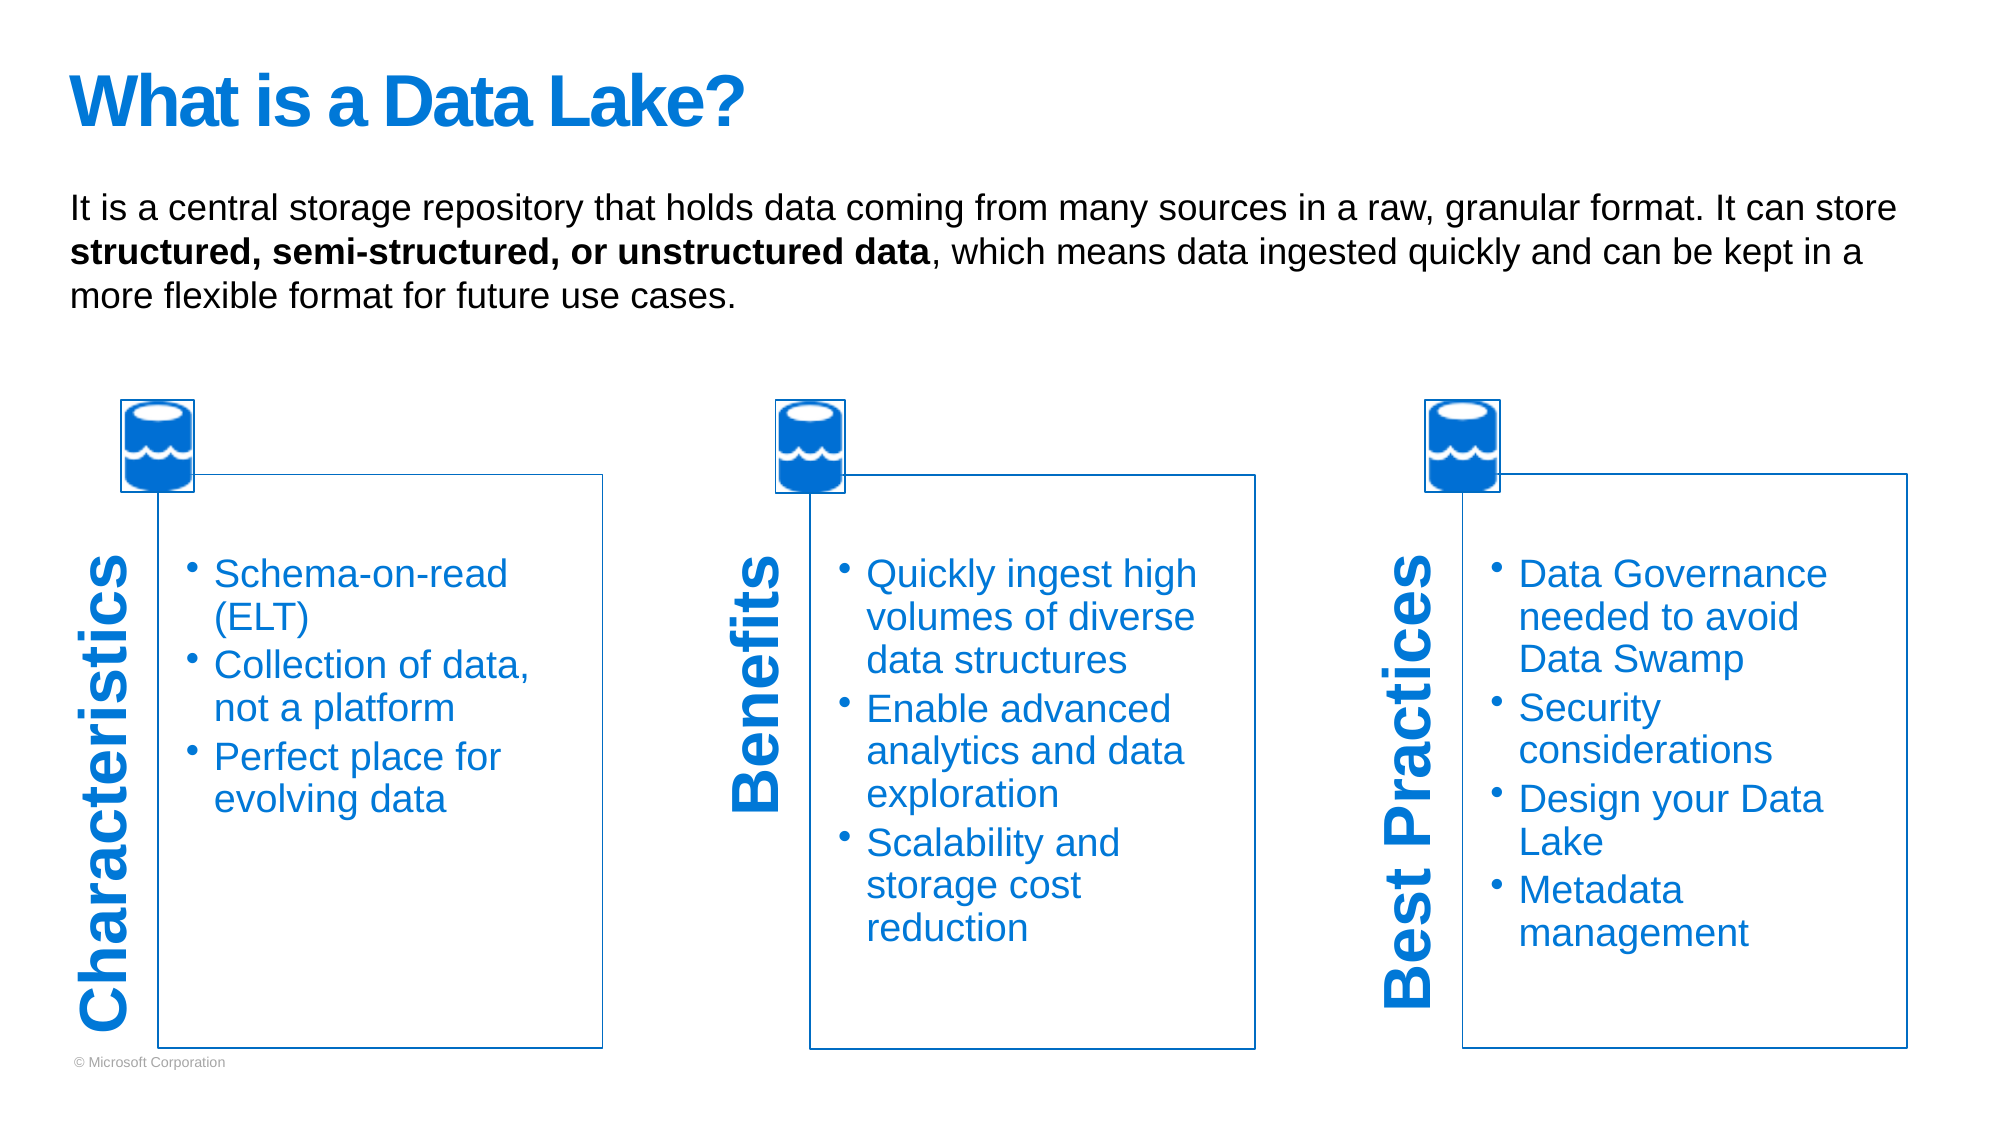

# What is a Data Lake?
It is a central storage repository that holds data coming from many sources in a raw, granular format. It can store structured, semi-structured, or unstructured data, which means data ingested quickly and can be kept in a more flexible format for future use cases.
Characteristics
Schema-on-read (ELT)
Collection of data, not a platform
Perfect place for evolving data
Benefits
Quickly ingest high volumes of diverse data structures
Enable advanced analytics and data exploration
Scalability and storage cost reduction
Best Practices
Data Governance needed to avoid Data Swamp
Security considerations
Design your Data Lake
Metadata management